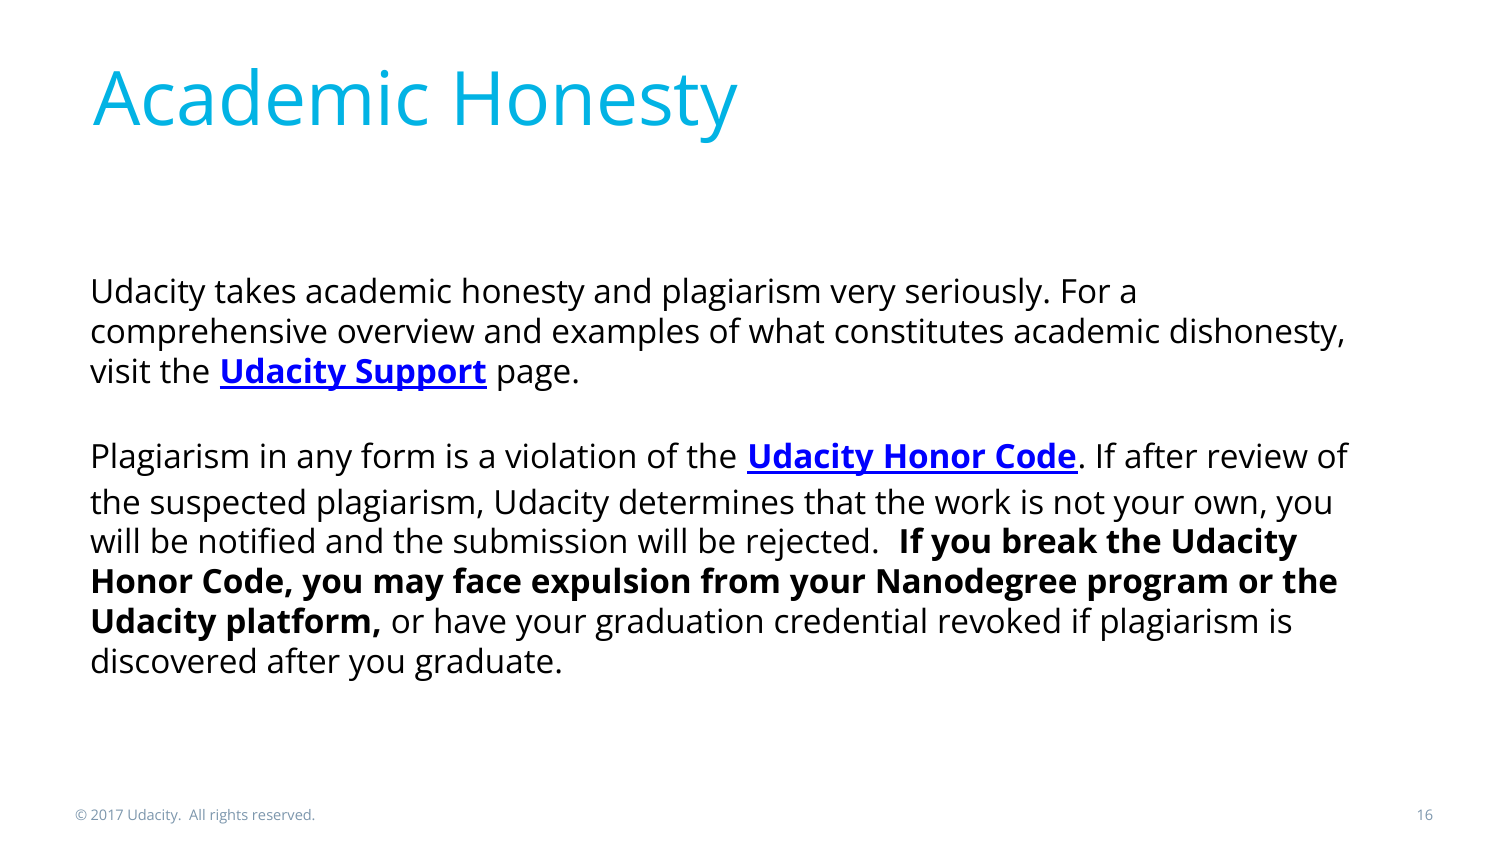

# Academic Honesty
Udacity takes academic honesty and plagiarism very seriously. For a comprehensive overview and examples of what constitutes academic dishonesty, visit the Udacity Support page.

Plagiarism in any form is a violation of the Udacity Honor Code. If after review of the suspected plagiarism, Udacity determines that the work is not your own, you will be notified and the submission will be rejected.  If you break the Udacity Honor Code, you may face expulsion from your Nanodegree program or the Udacity platform, or have your graduation credential revoked if plagiarism is discovered after you graduate.
© 2017 Udacity.  All rights reserved.
16